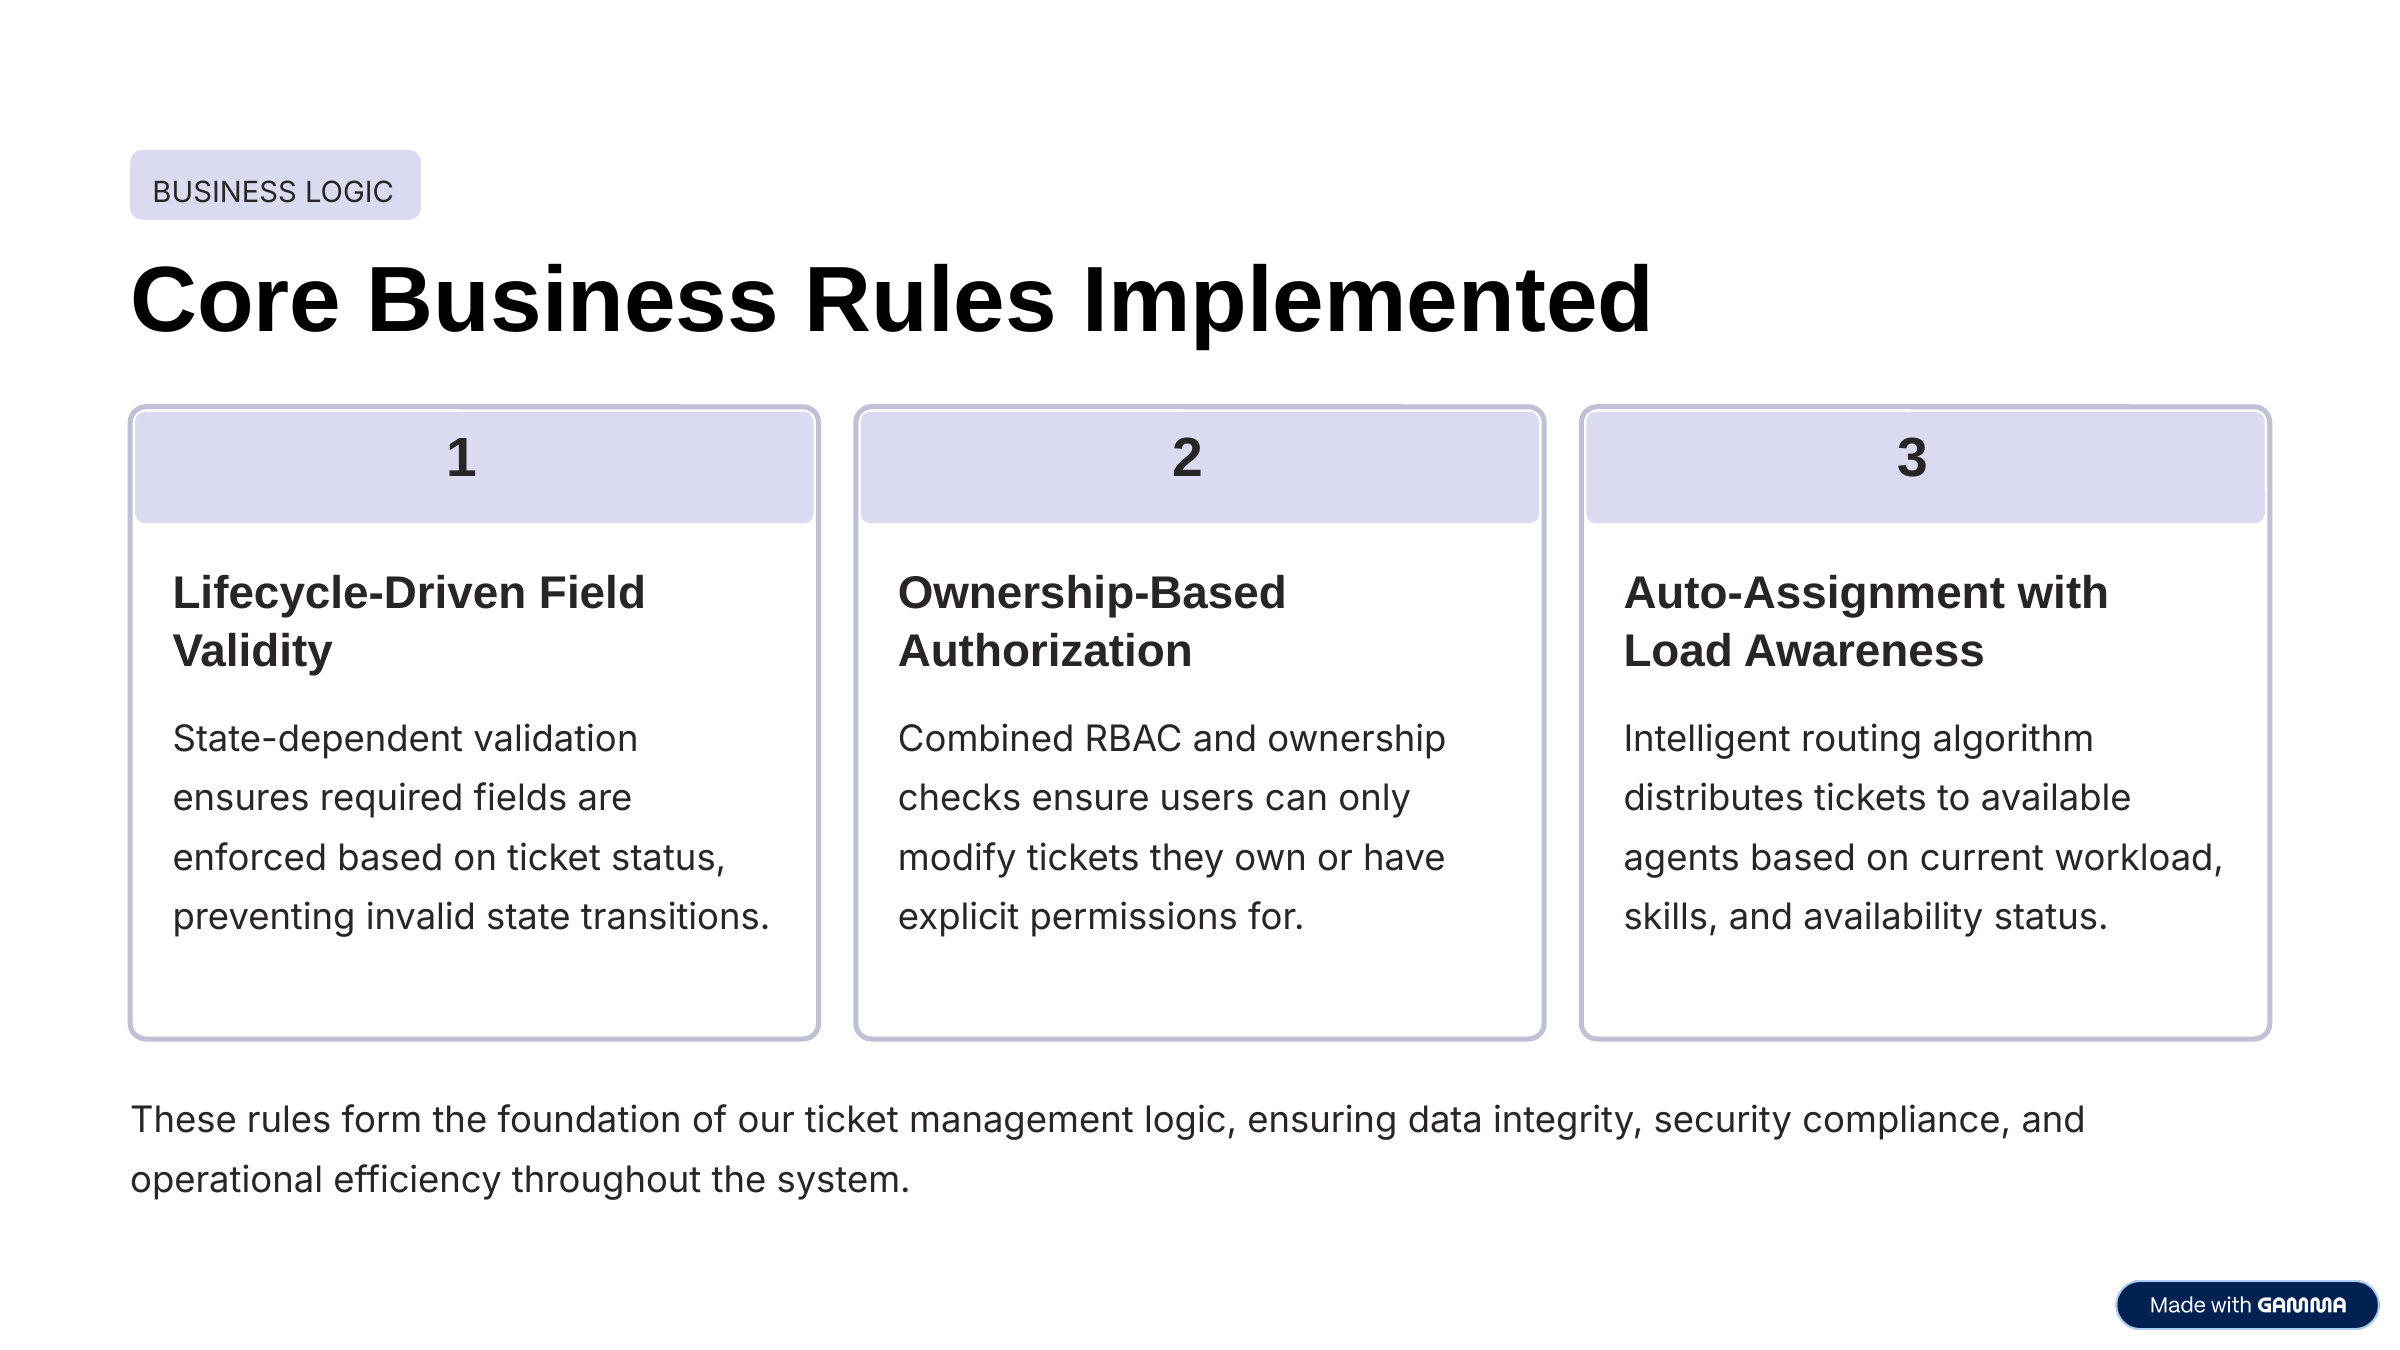

BUSINESS LOGIC
Core Business Rules Implemented

1
2
3
Lifecycle-Driven Field Validity
Ownership-Based Authorization
Auto-Assignment with Load Awareness
State-dependent validation ensures required fields are enforced based on ticket status, preventing invalid state transitions.
Combined RBAC and ownership checks ensure users can only modify tickets they own or have explicit permissions for.
Intelligent routing algorithm distributes tickets to available agents based on current workload, skills, and availability status.
These rules form the foundation of our ticket management logic, ensuring data integrity, security compliance, and operational efficiency throughout the system.